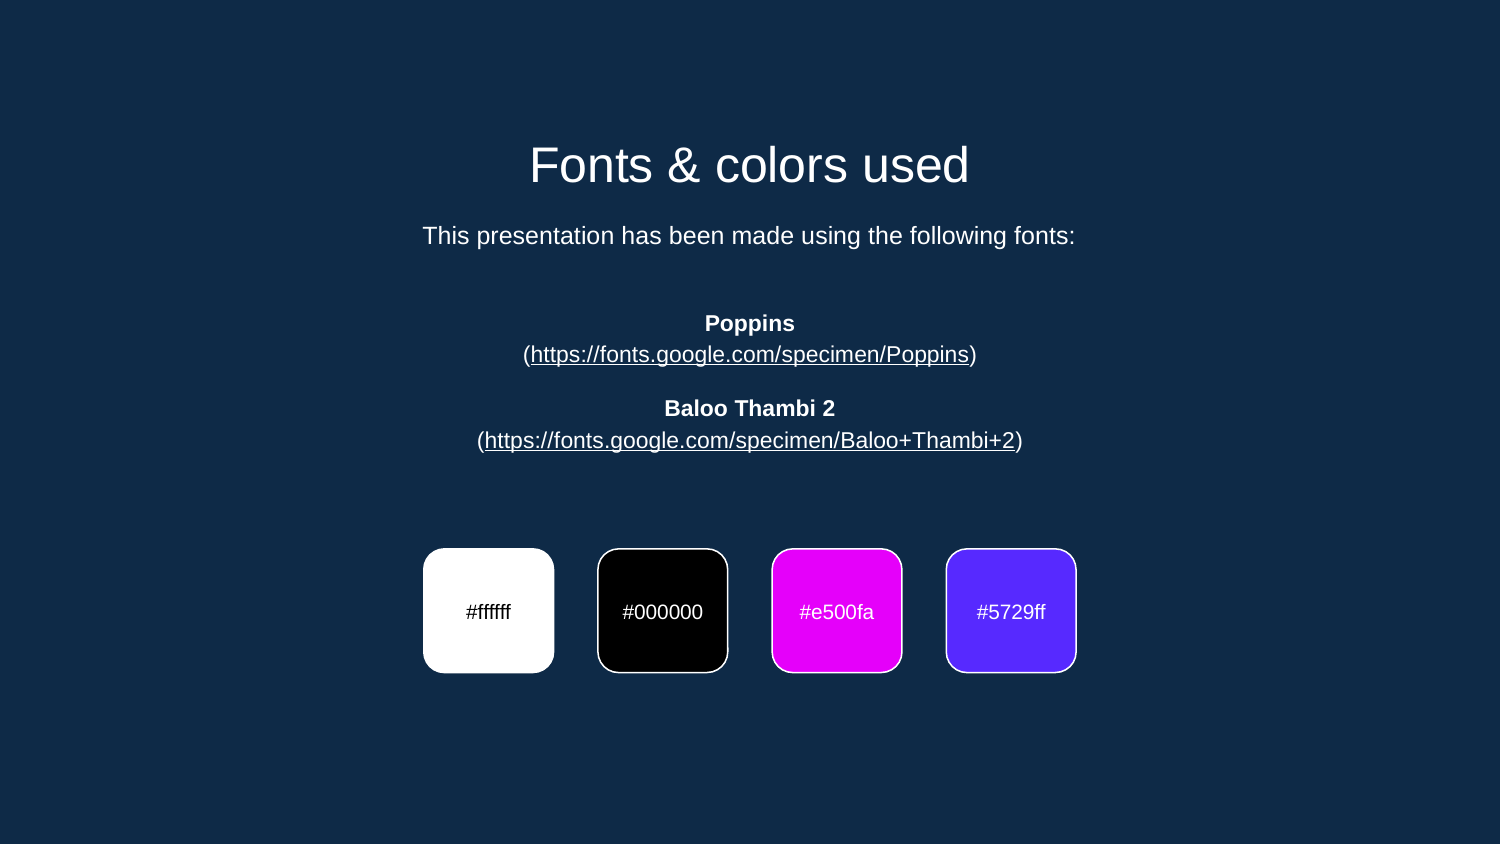

Fonts & colors used
This presentation has been made using the following fonts:

Poppins
(https://fonts.google.com/specimen/Poppins)

Baloo Thambi 2
(https://fonts.google.com/specimen/Baloo+Thambi+2)

#ffffff
#000000
#e500fa
#5729ff